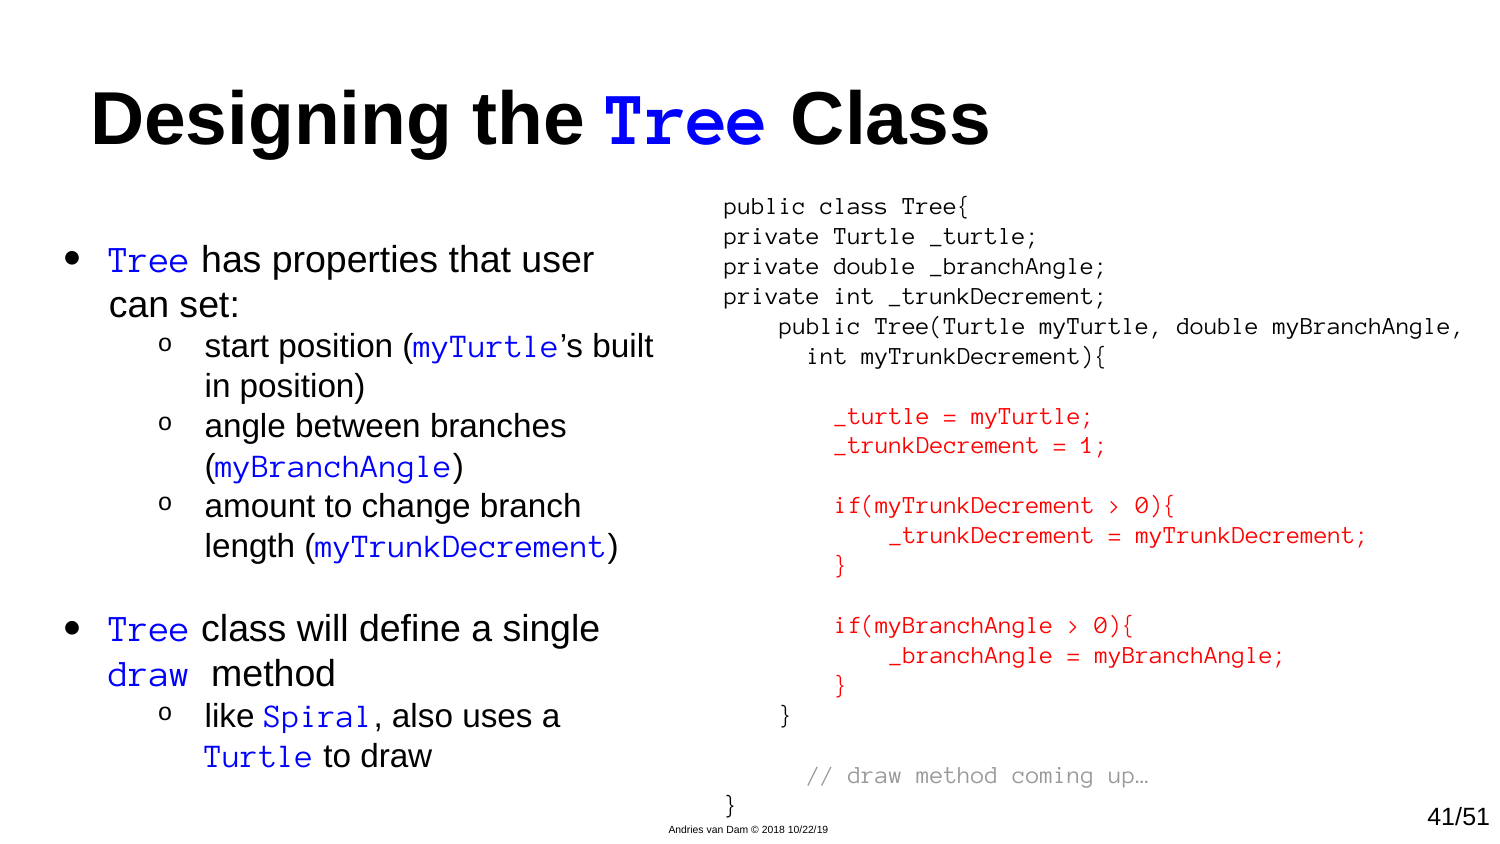

# Designing the Tree Class

Tree has properties that user can set:
start position (myTurtle’s built in position)
angle between branches (myBranchAngle)
amount to change branch length (myTrunkDecrement)

Tree class will define a single draw method
like Spiral, also uses a Turtle to draw
public class Tree{
private Turtle _turtle;
private double _branchAngle;
private int _trunkDecrement;
    public Tree(Turtle myTurtle, double myBranchAngle,
      int myTrunkDecrement){

        _turtle = myTurtle;
        _trunkDecrement = 1;

        if(myTrunkDecrement > 0){
            _trunkDecrement = myTrunkDecrement;
        }

        if(myBranchAngle > 0){
            _branchAngle = myBranchAngle;
        }
    }

      // draw method coming up…
}